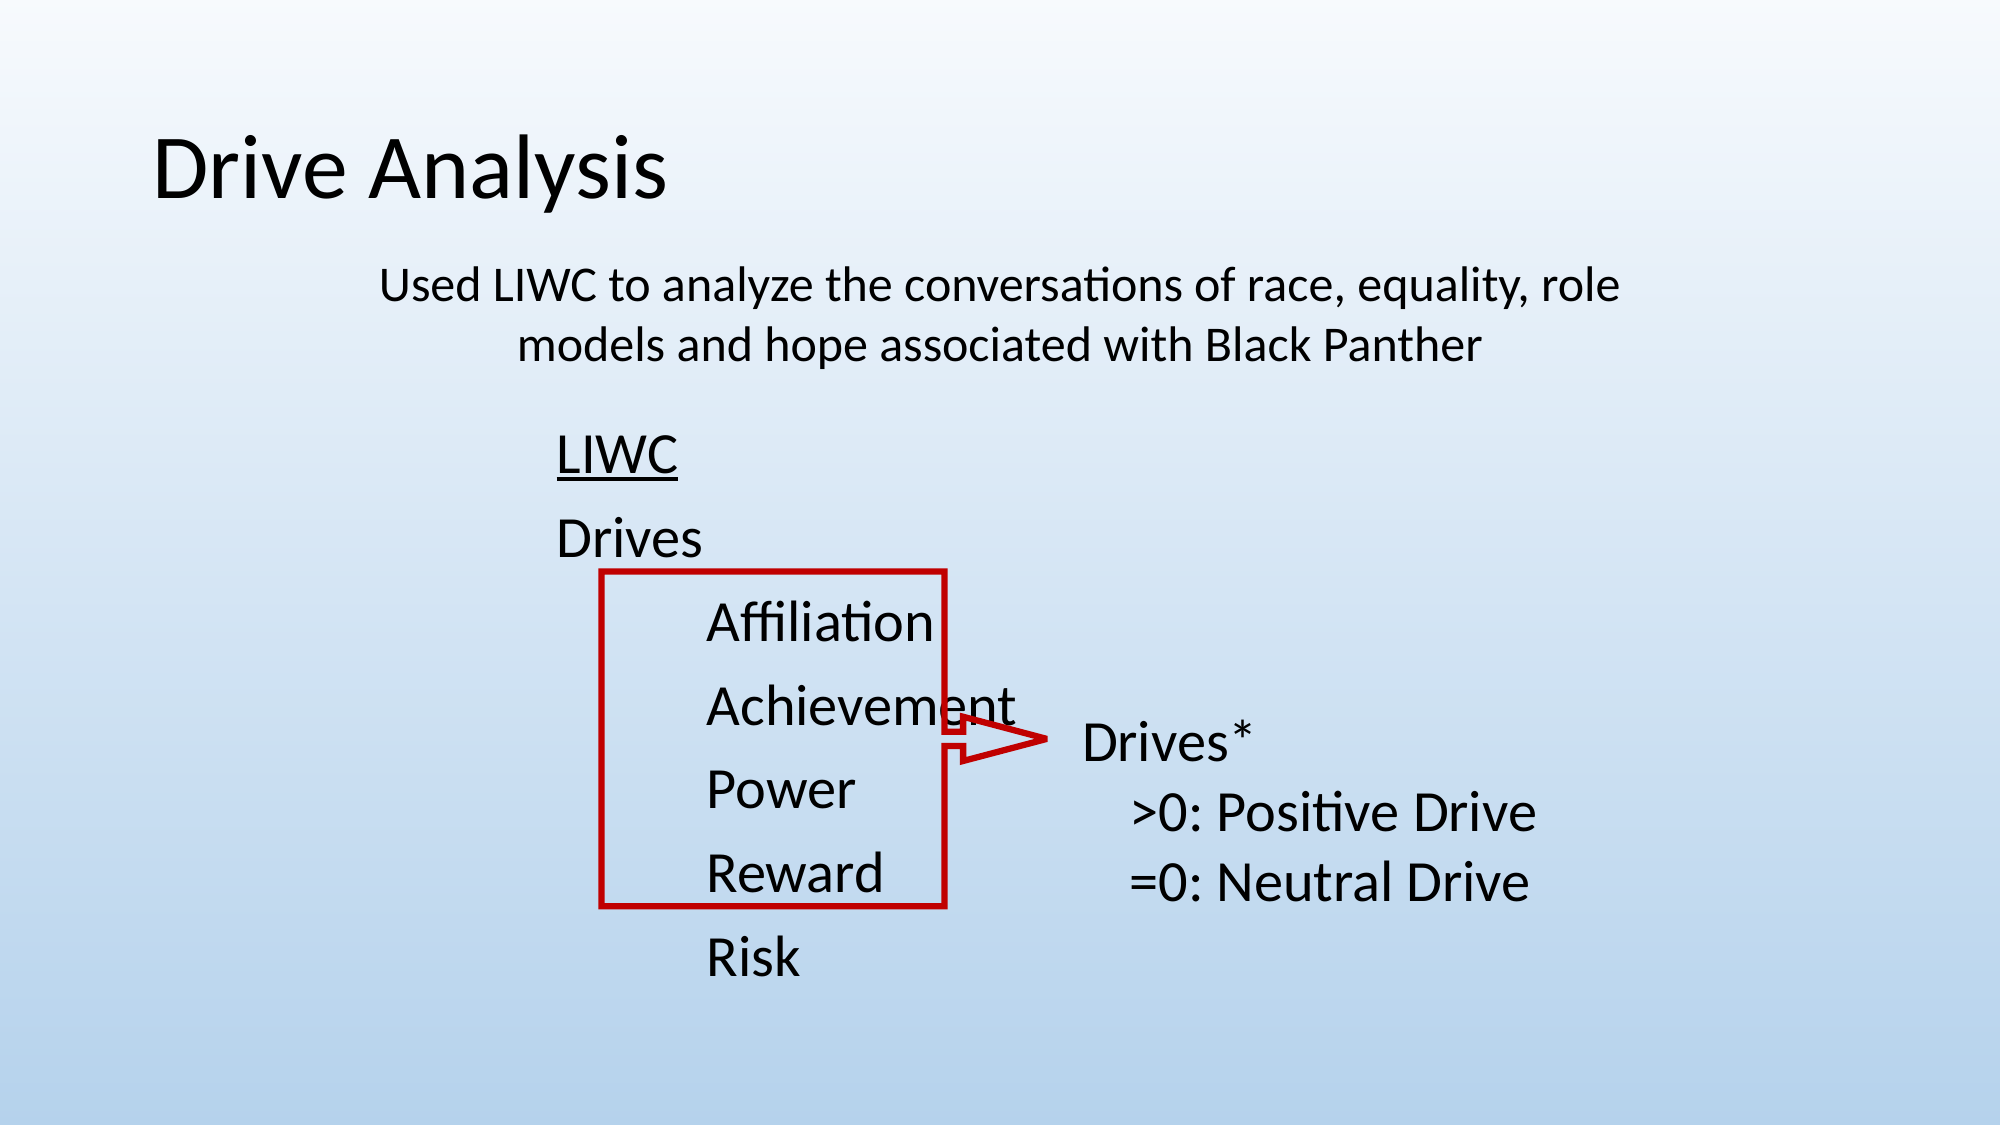

# Drive Analysis
Used LIWC to analyze the conversations of race, equality, role models and hope associated with Black Panther
LIWC
Drives
	Affiliation
	Achievement
	Power
	Reward
	Risk

Drives*
	>0: Positive Drive
	=0: Neutral Drive